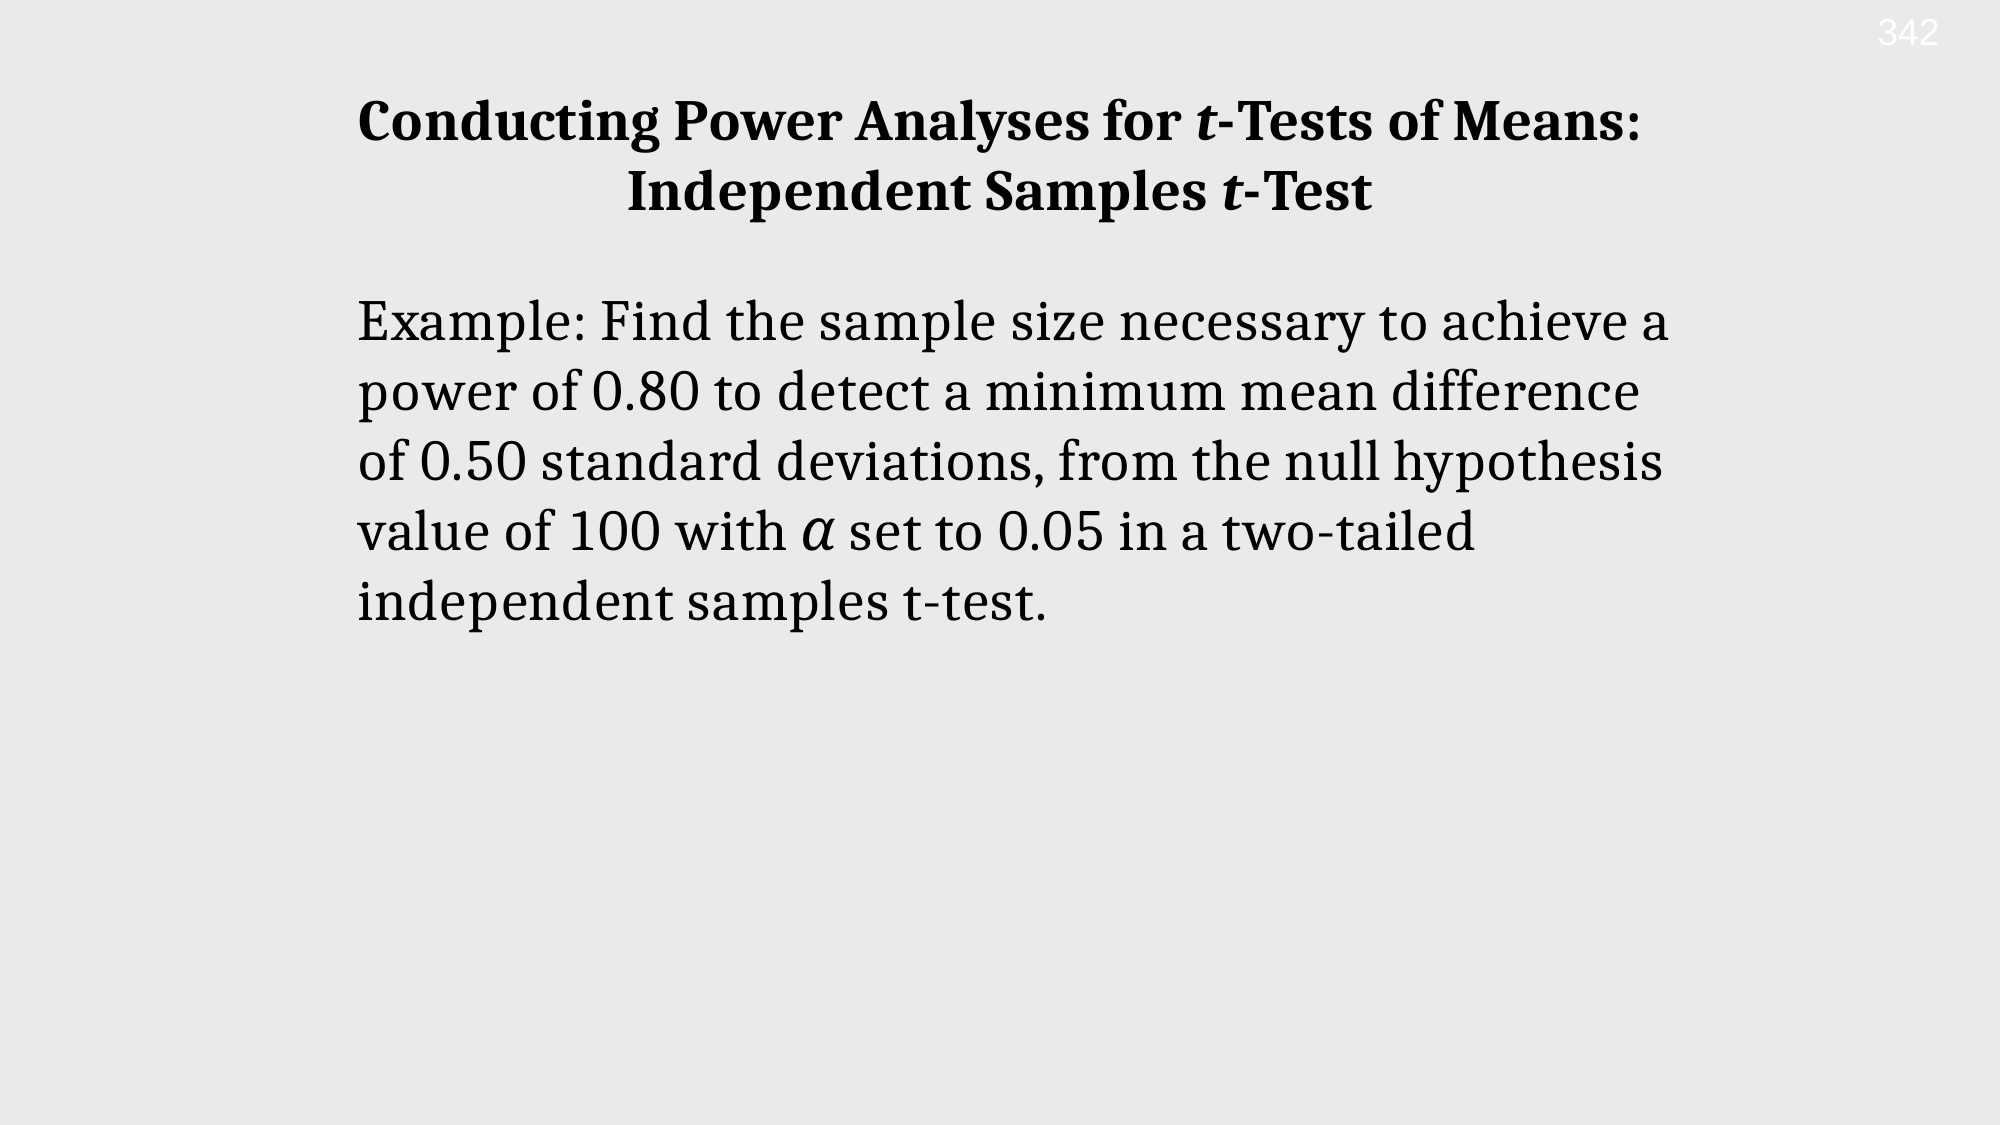

342
Conducting Power Analyses for t-Tests of Means:
Independent Samples t-Test
Example: Find the sample size necessary to achieve a power of 0.80 to detect a minimum mean difference of 0.50 standard deviations, from the null hypothesis value of 100 with α set to 0.05 in a two-tailed independent samples t-test.